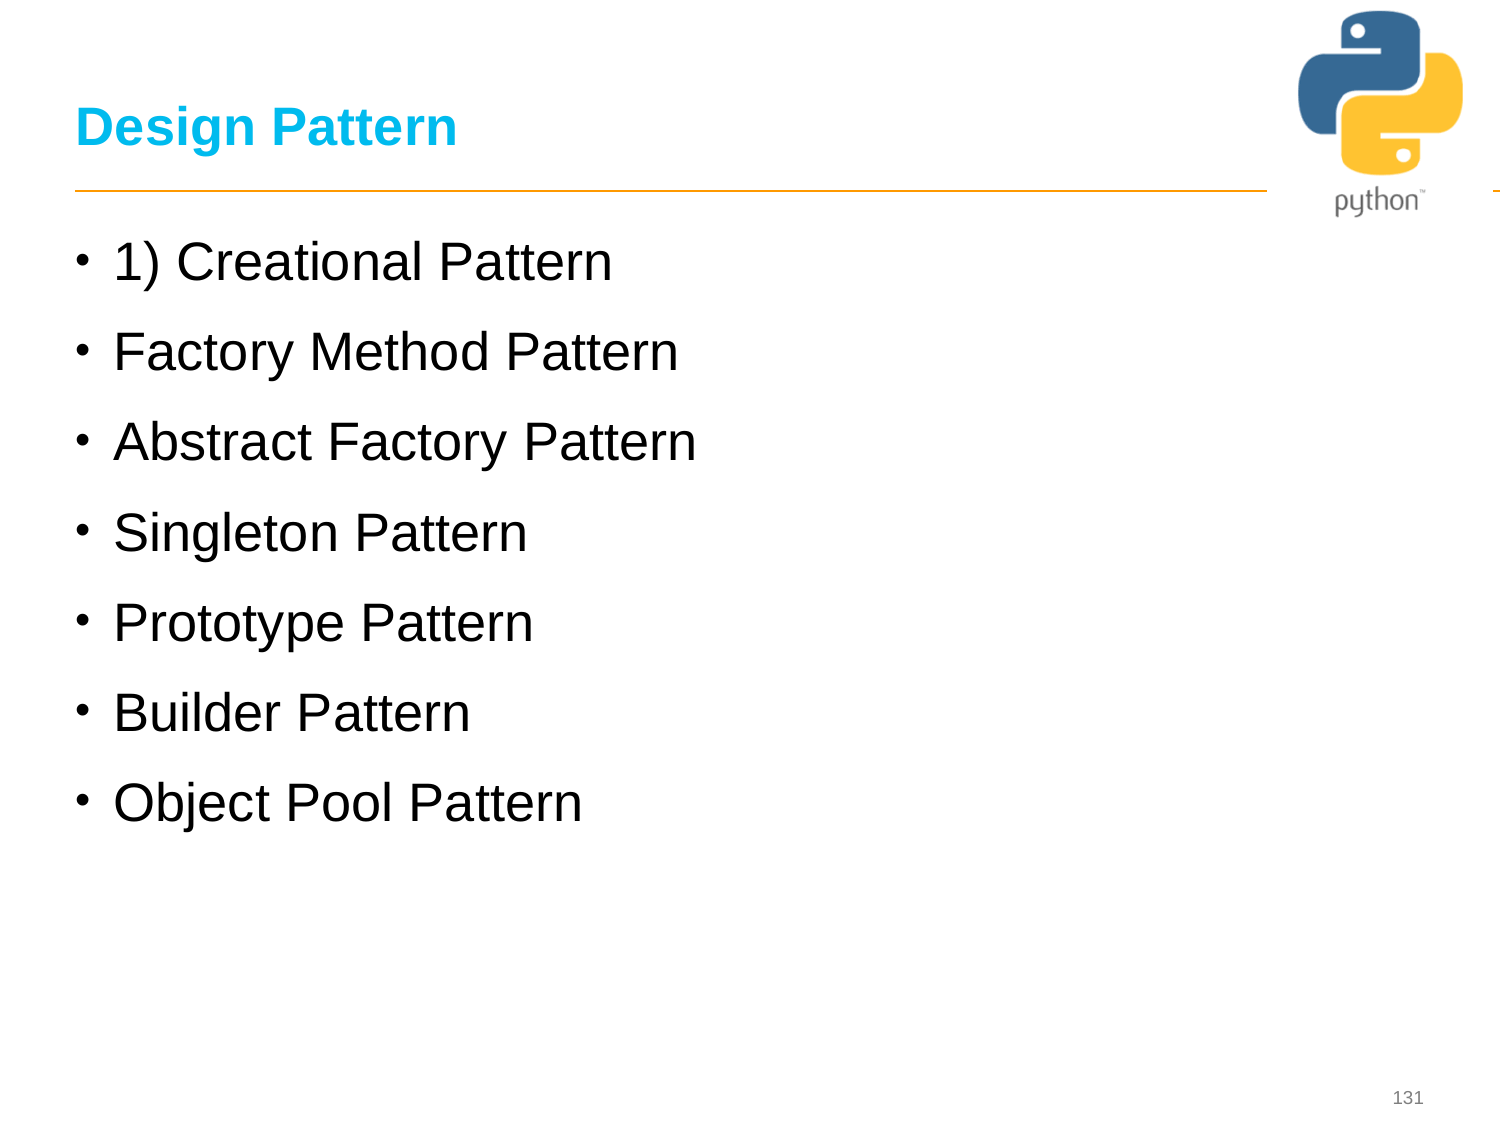

# Design Pattern
1) Creational Pattern
Factory Method Pattern
Abstract Factory Pattern
Singleton Pattern
Prototype Pattern
Builder Pattern
Object Pool Pattern